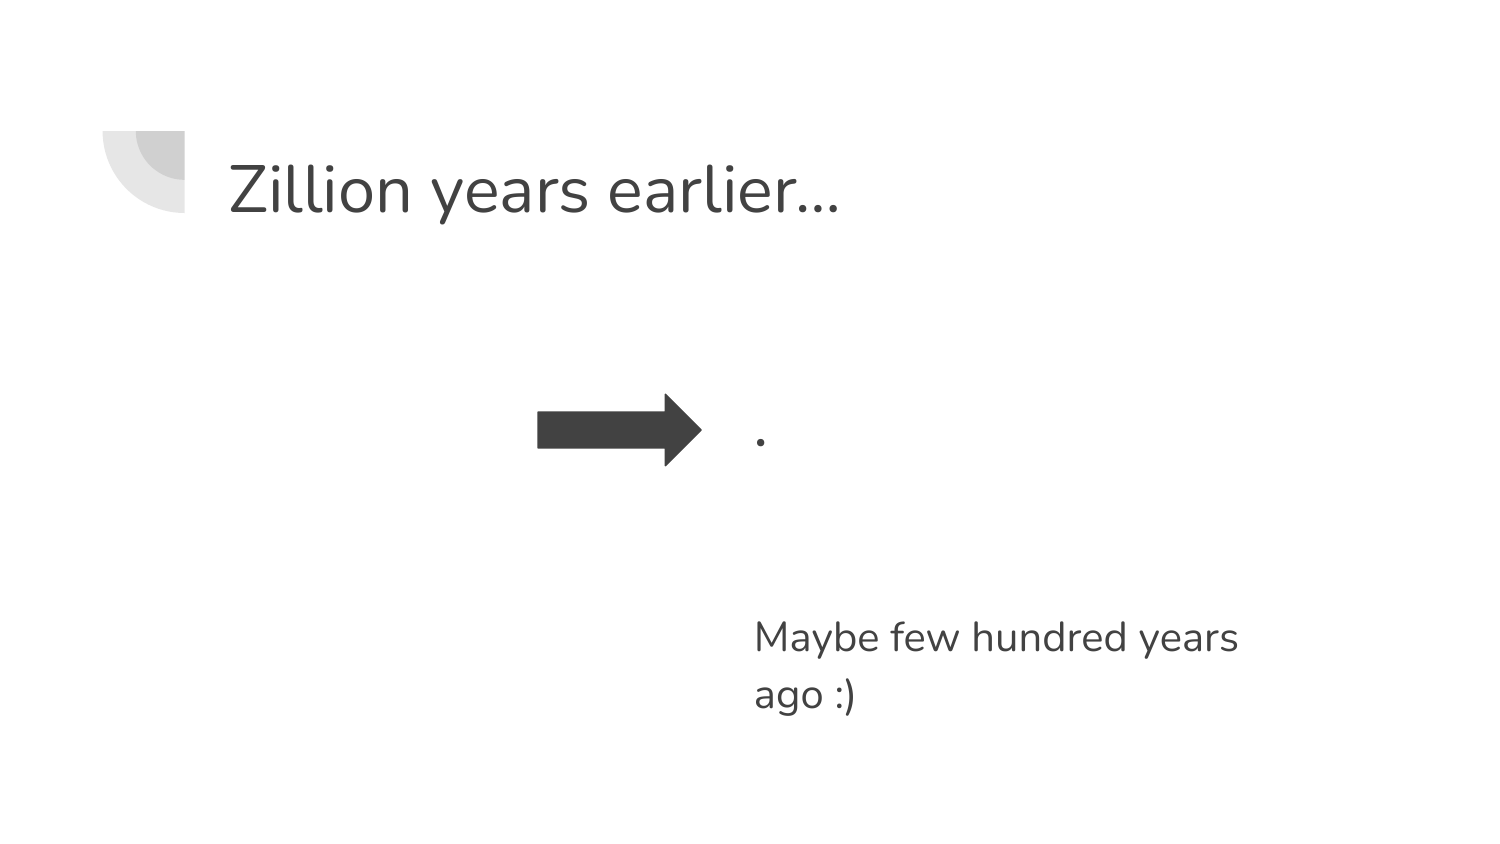

Zillion years earlier…

.

Maybe few hundred years ago :)